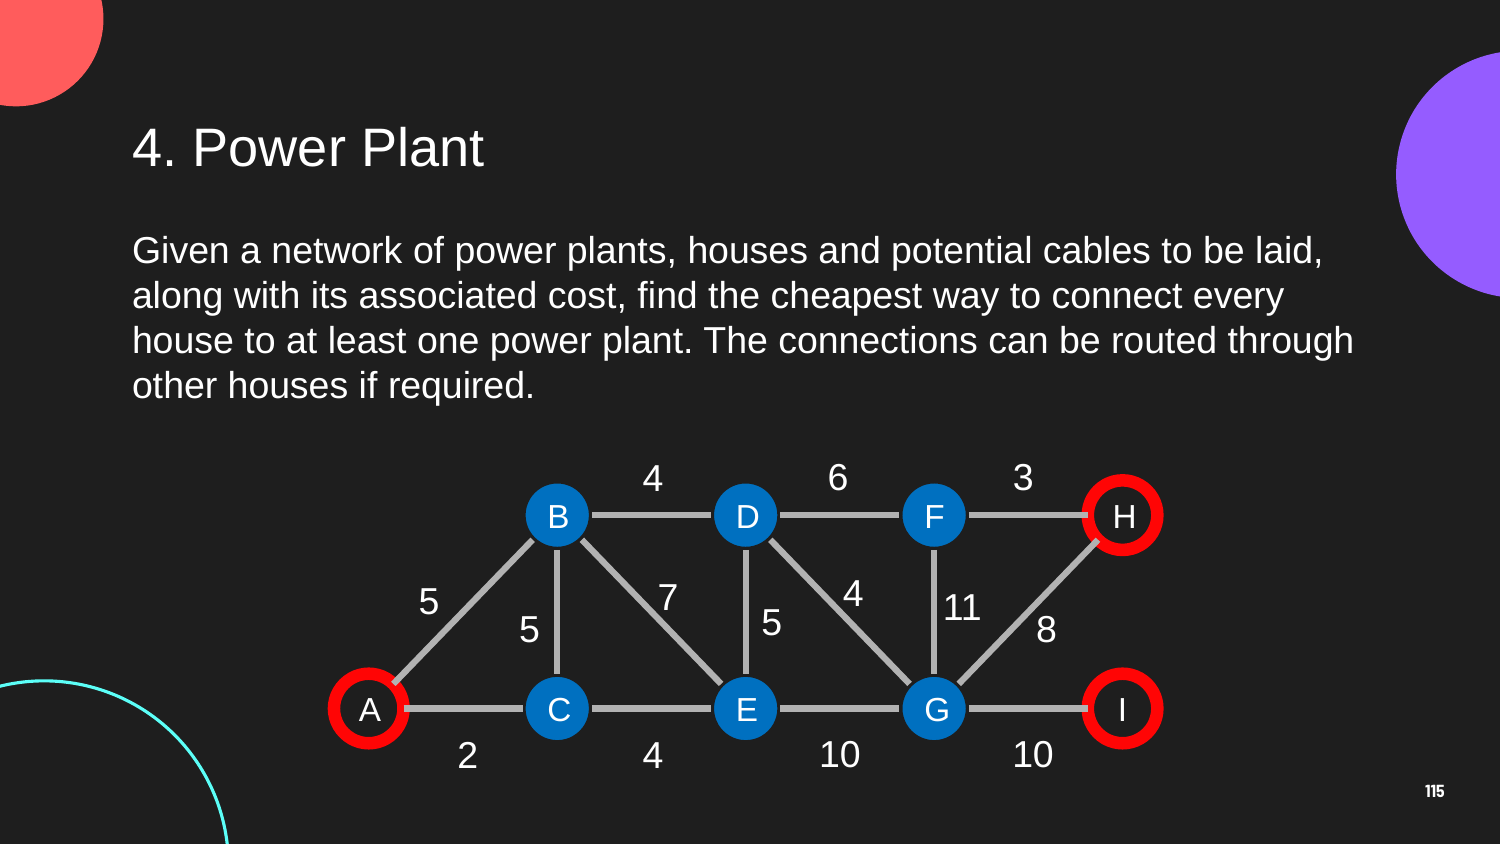

4. Power Plant

Given a network of power plants, houses and potential cables to be laid, along with its associated cost, find the cheapest way to connect every house to at least one power plant. The connections can be routed through other houses if required.
3
6
4
B
D
F
H
4
7
5
11
5
5
8
A
C
E
G
I
10
10
4
2
115